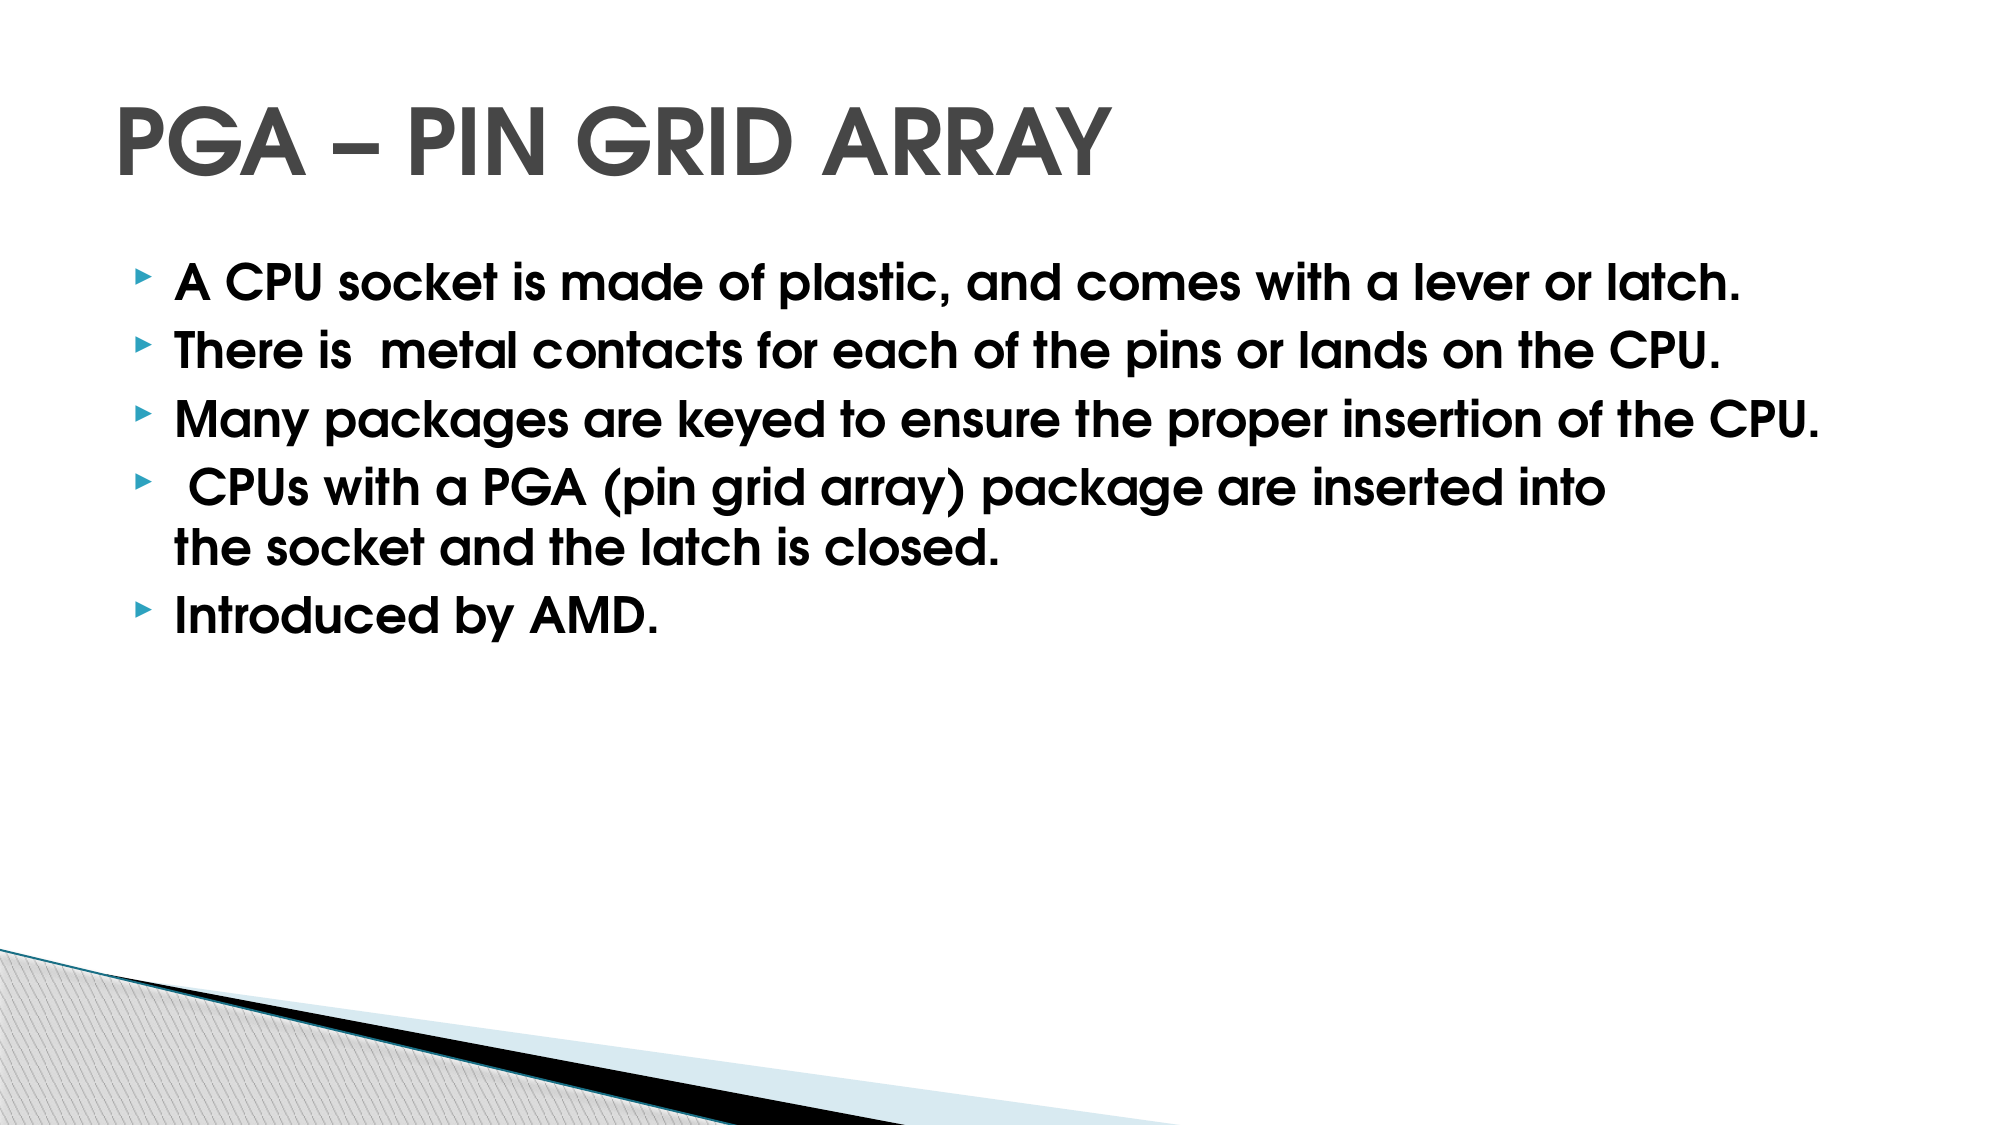

# PGA – PIN GRID ARRAY
A CPU socket is made of plastic, and comes with a lever or latch.
There is  metal contacts for each of the pins or lands on the CPU.
Many packages are keyed to ensure the proper insertion of the CPU.
 CPUs with a PGA (pin grid array) package are inserted into the socket and the latch is closed.
Introduced by AMD.